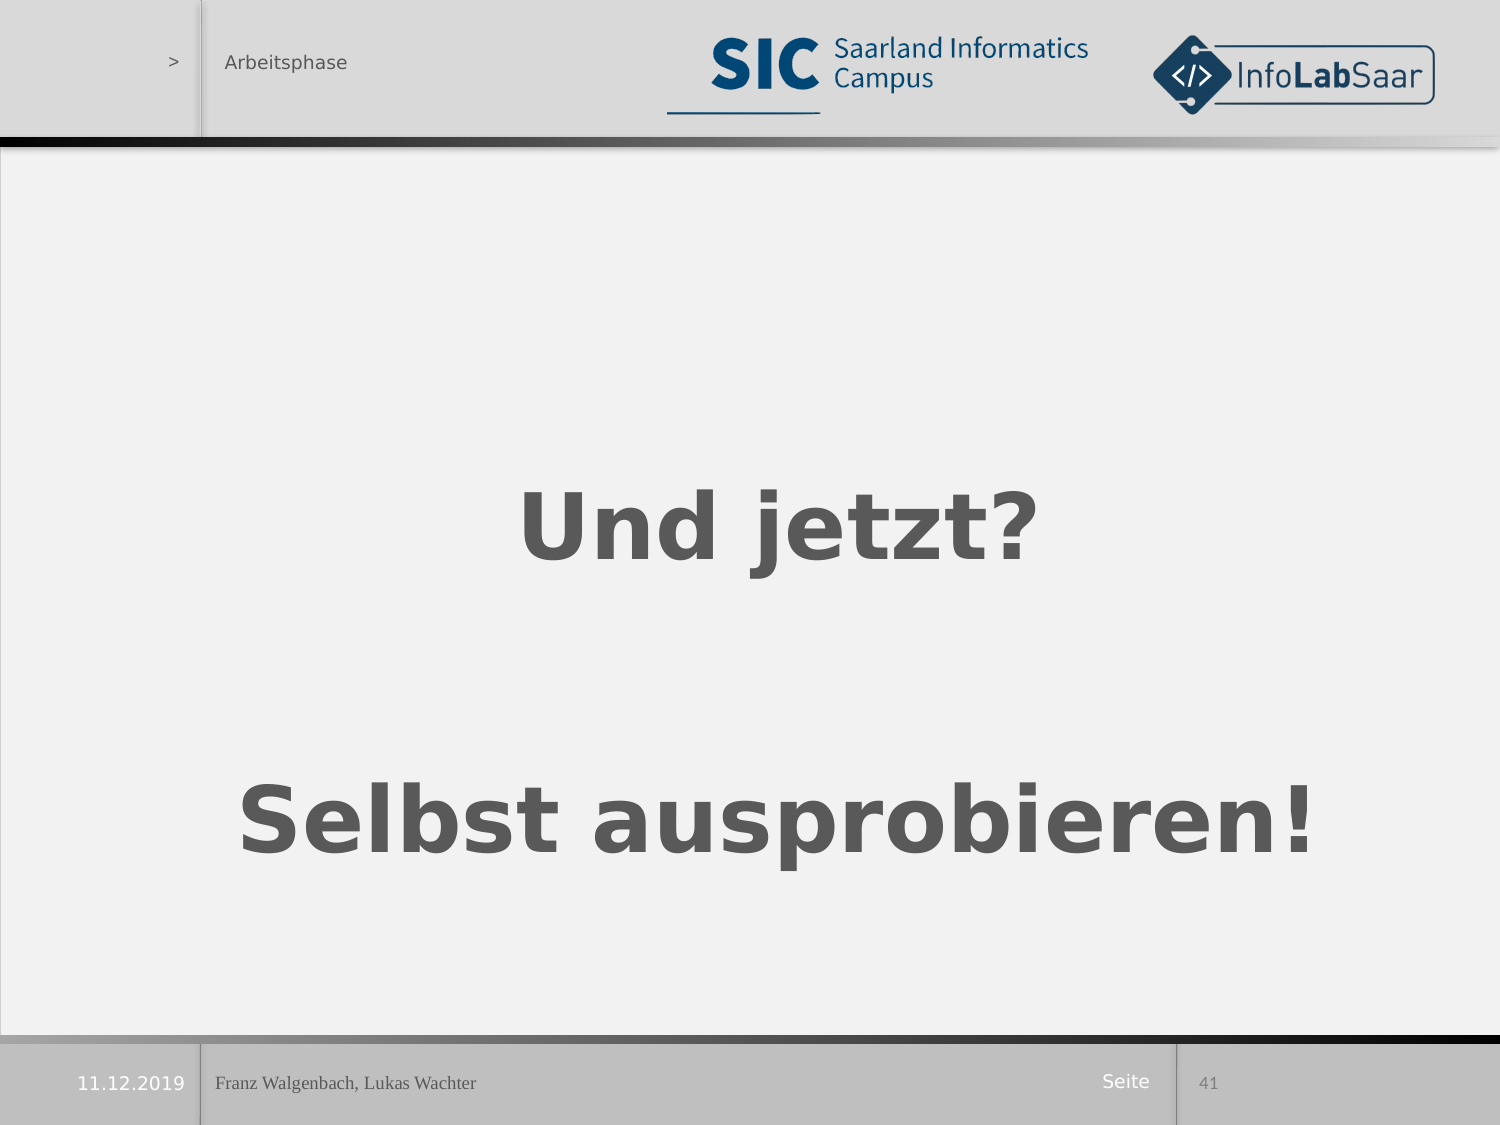

Arbeitsphase
Und jetzt?
Selbst ausprobieren!
Franz Walgenbach, Lukas Wachter
41
11.12.2019